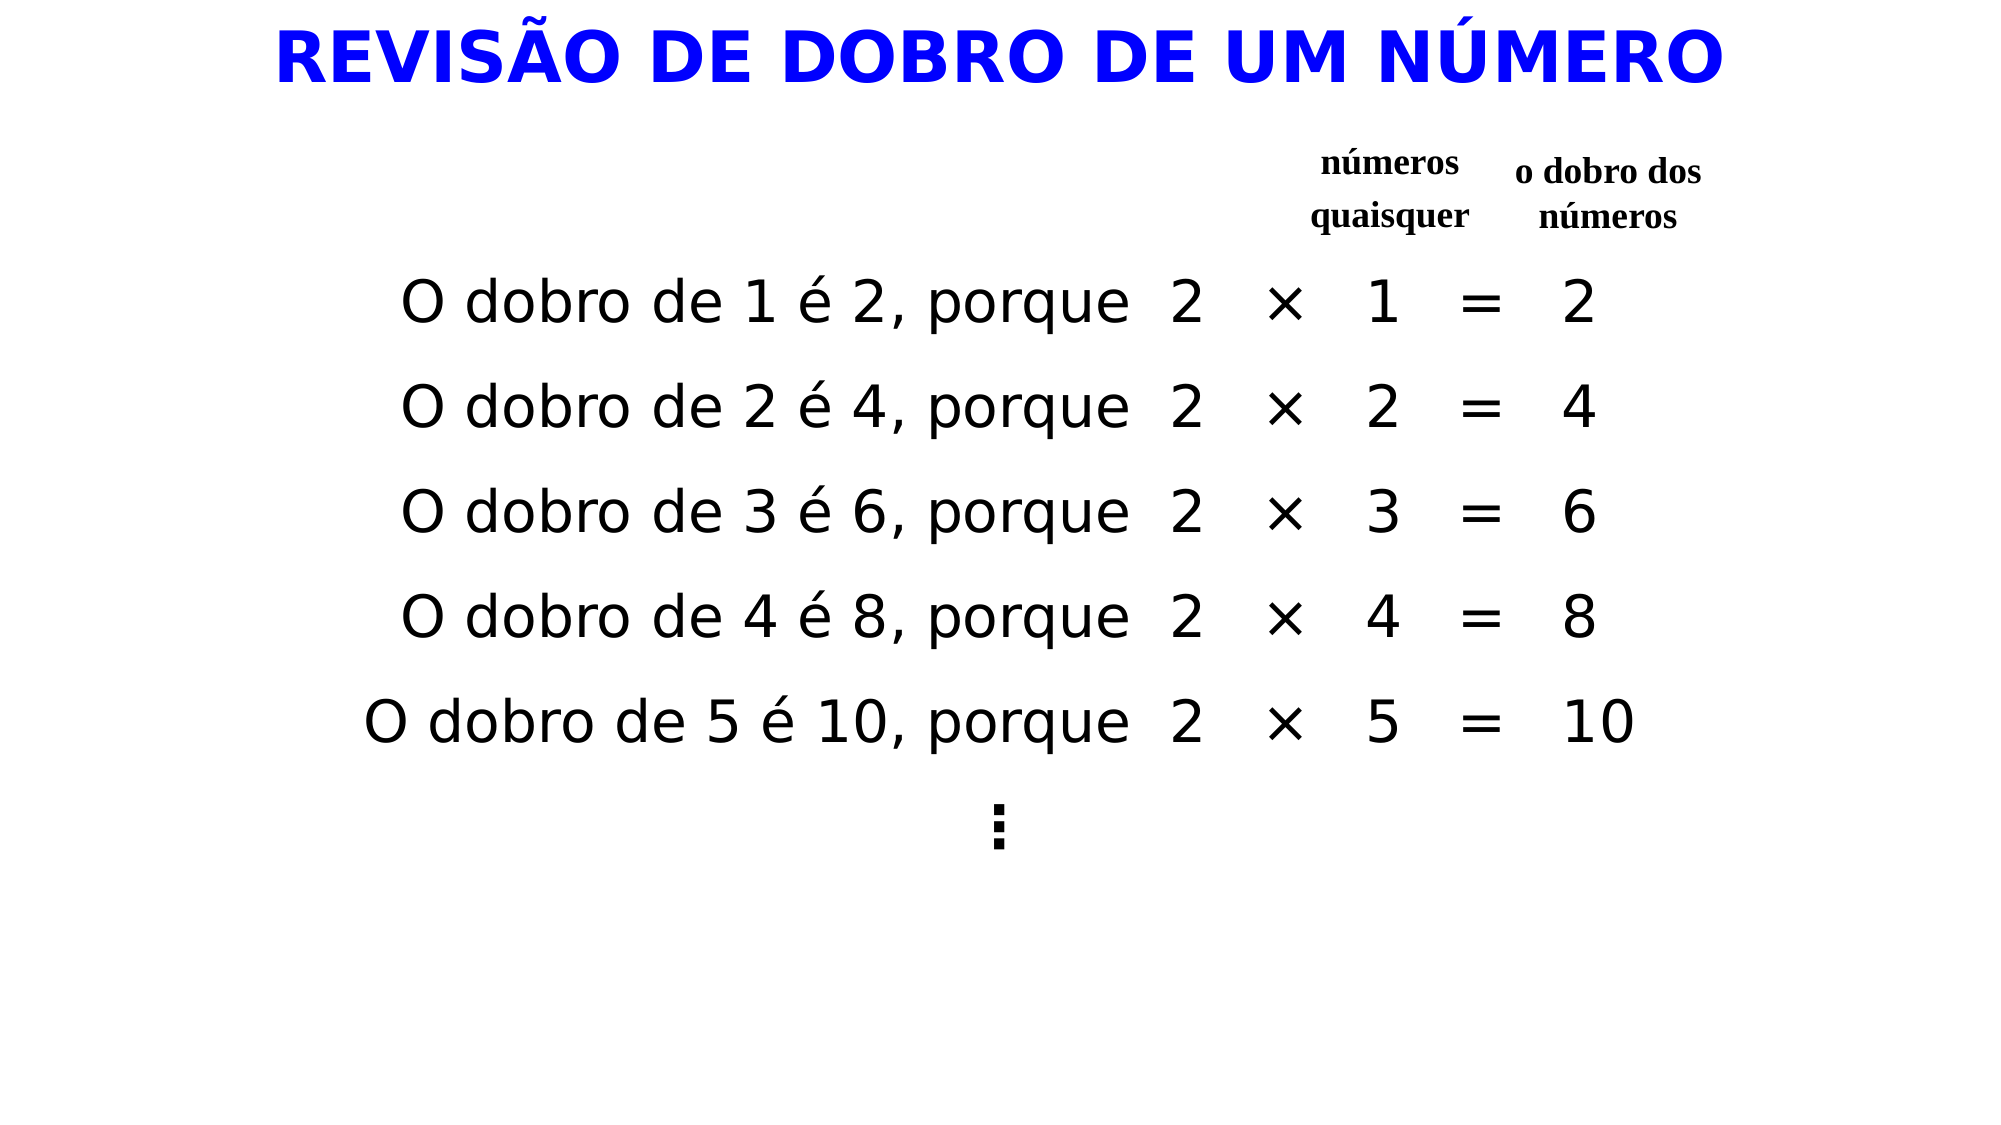

# Revisão de DOBRO DE UM número
números
quaisquer
o dobro dos números
O dobro de 1 é 2, porque  2   ×   1   =   2
O dobro de 2 é 4, porque  2   ×   2   =   4
O dobro de 3 é 6, porque  2   ×   3   =   6
O dobro de 4 é 8, porque  2   ×   4   =   8
O dobro de 5 é 10, porque  2   ×   5   =   10
⋮